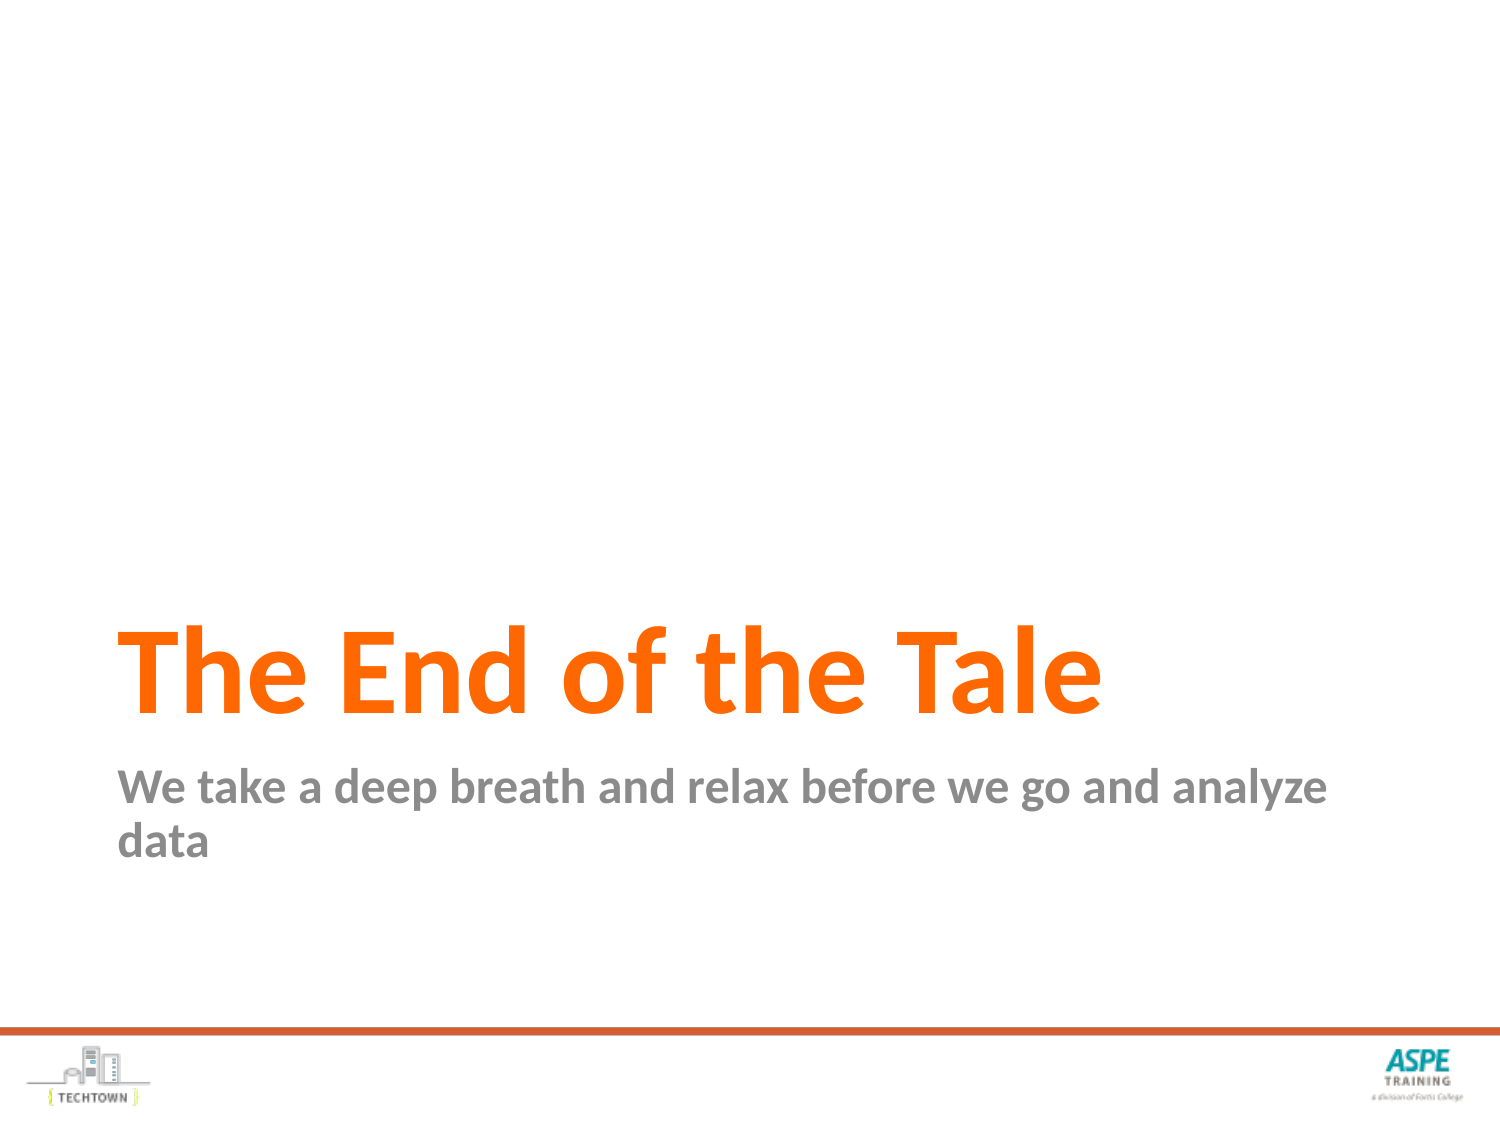

# The End of the Tale
We take a deep breath and relax before we go and analyze data